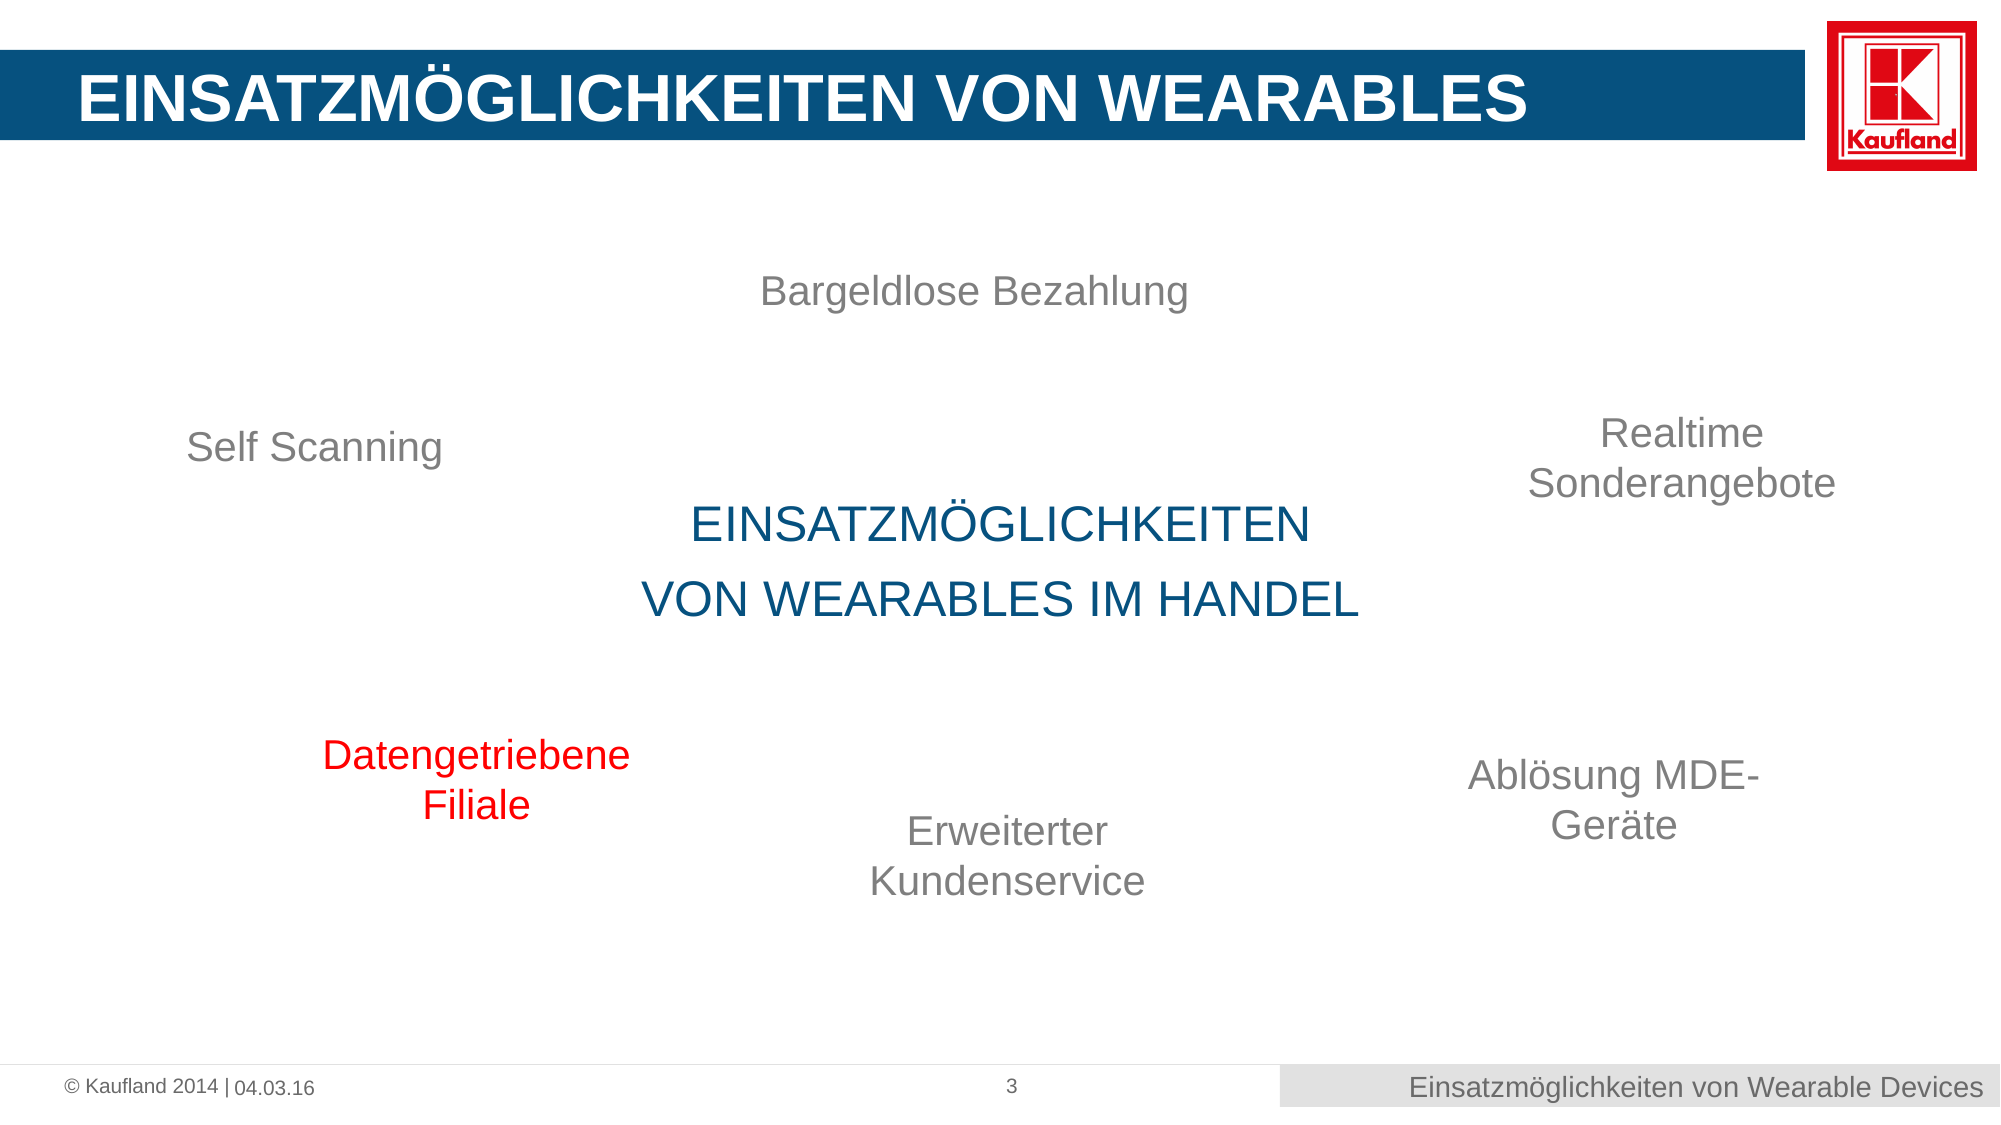

# Einsatzmöglichkeiten von Wearables
Bargeldlose Bezahlung
Realtime Sonderangebote
Self Scanning
Einsatzmöglichkeiten
Von Wearables im Handel
Datengetriebene Filiale
Ablösung MDE-Geräte
Erweiterter Kundenservice
Einsatzmöglichkeiten von Wearable Devices
3
04.03.16